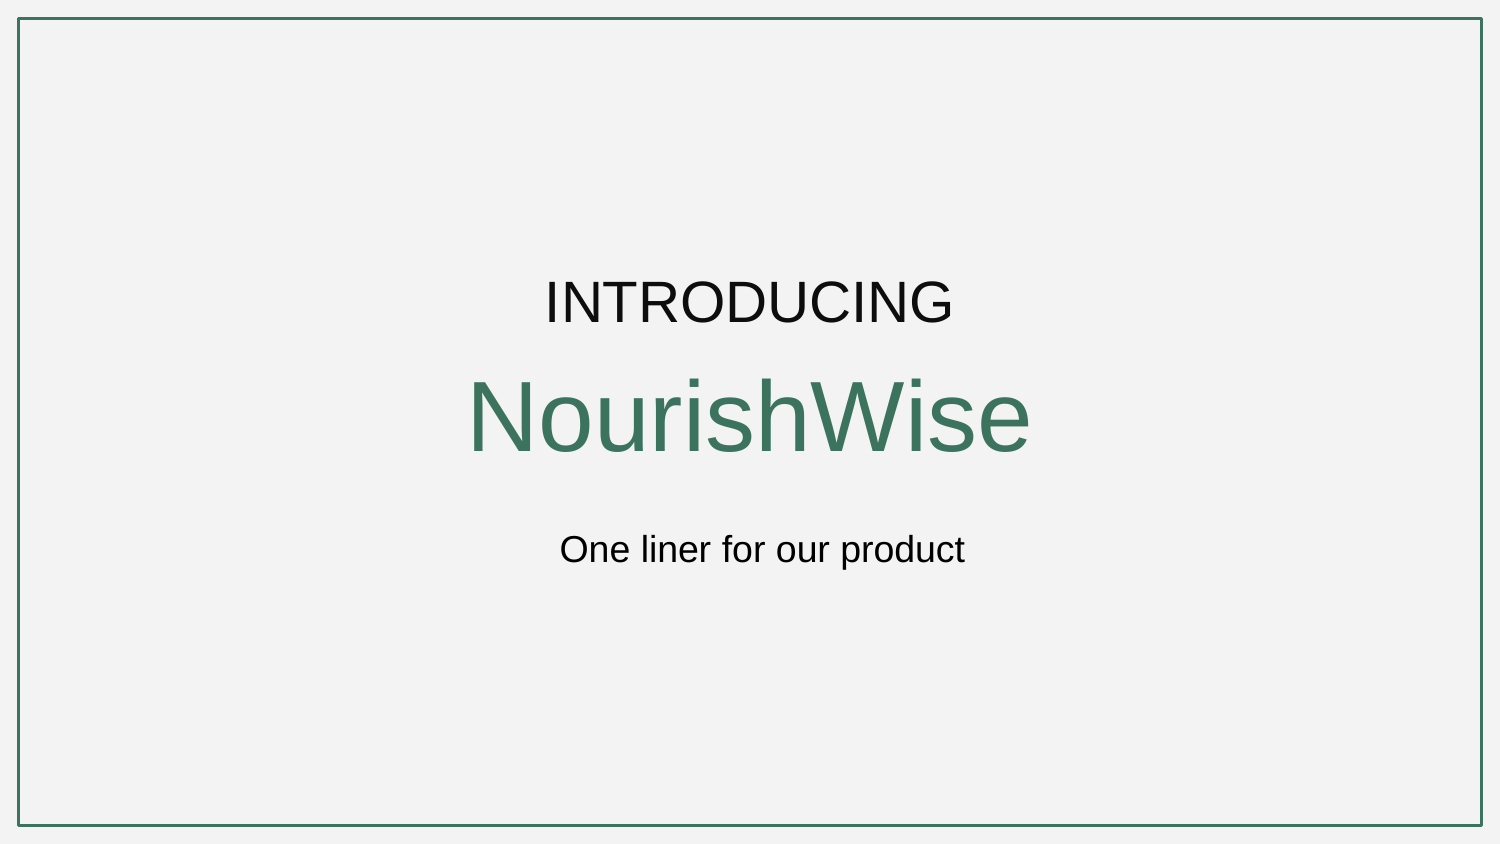

# INTRODUCING
NourishWise
One liner for our product